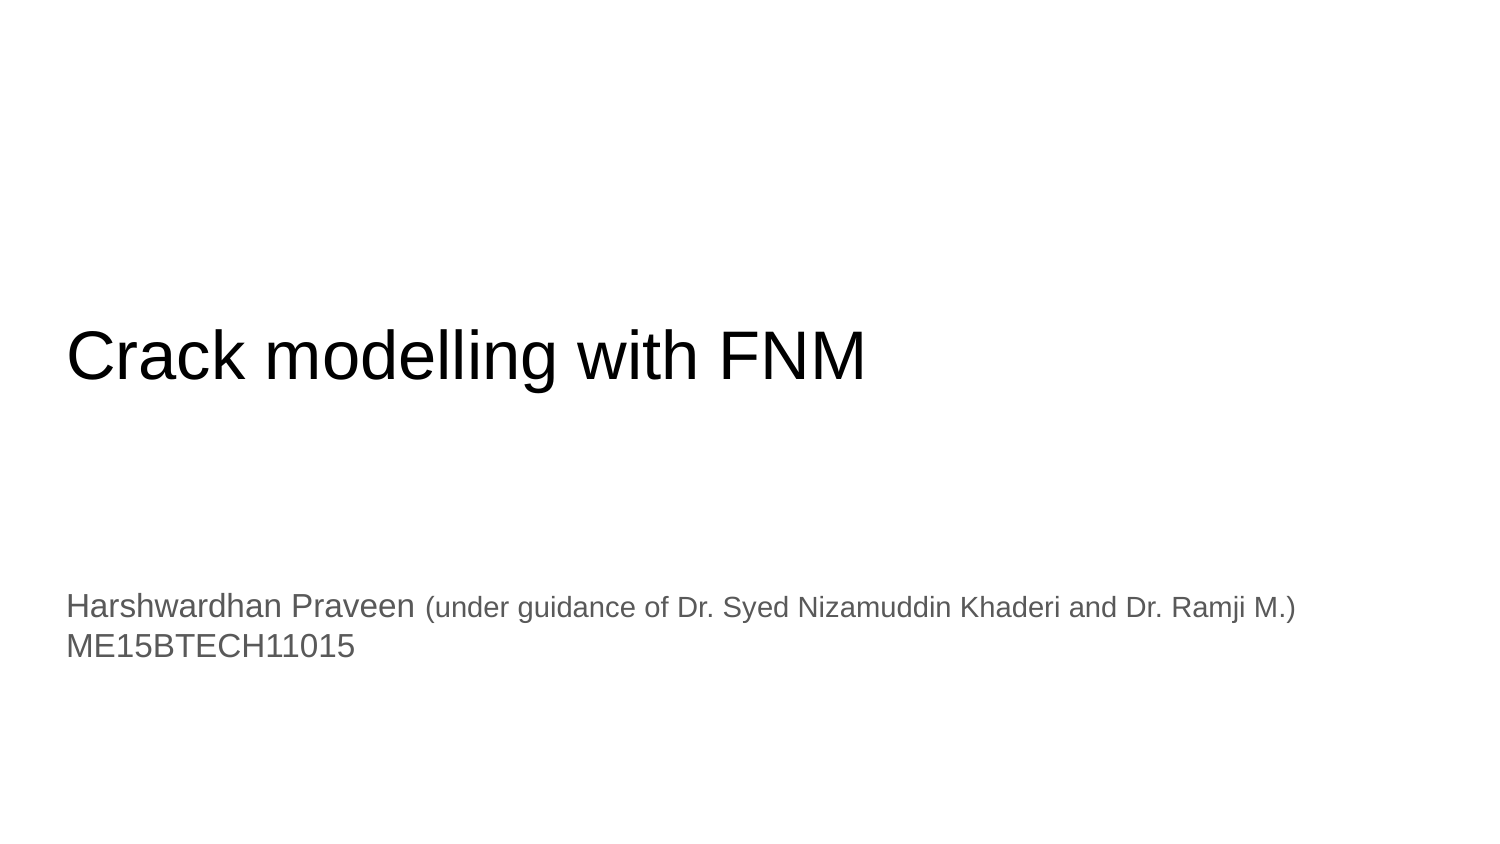

# Crack modelling with FNM
Harshwardhan Praveen (under guidance of Dr. Syed Nizamuddin Khaderi and Dr. Ramji M.)
ME15BTECH11015